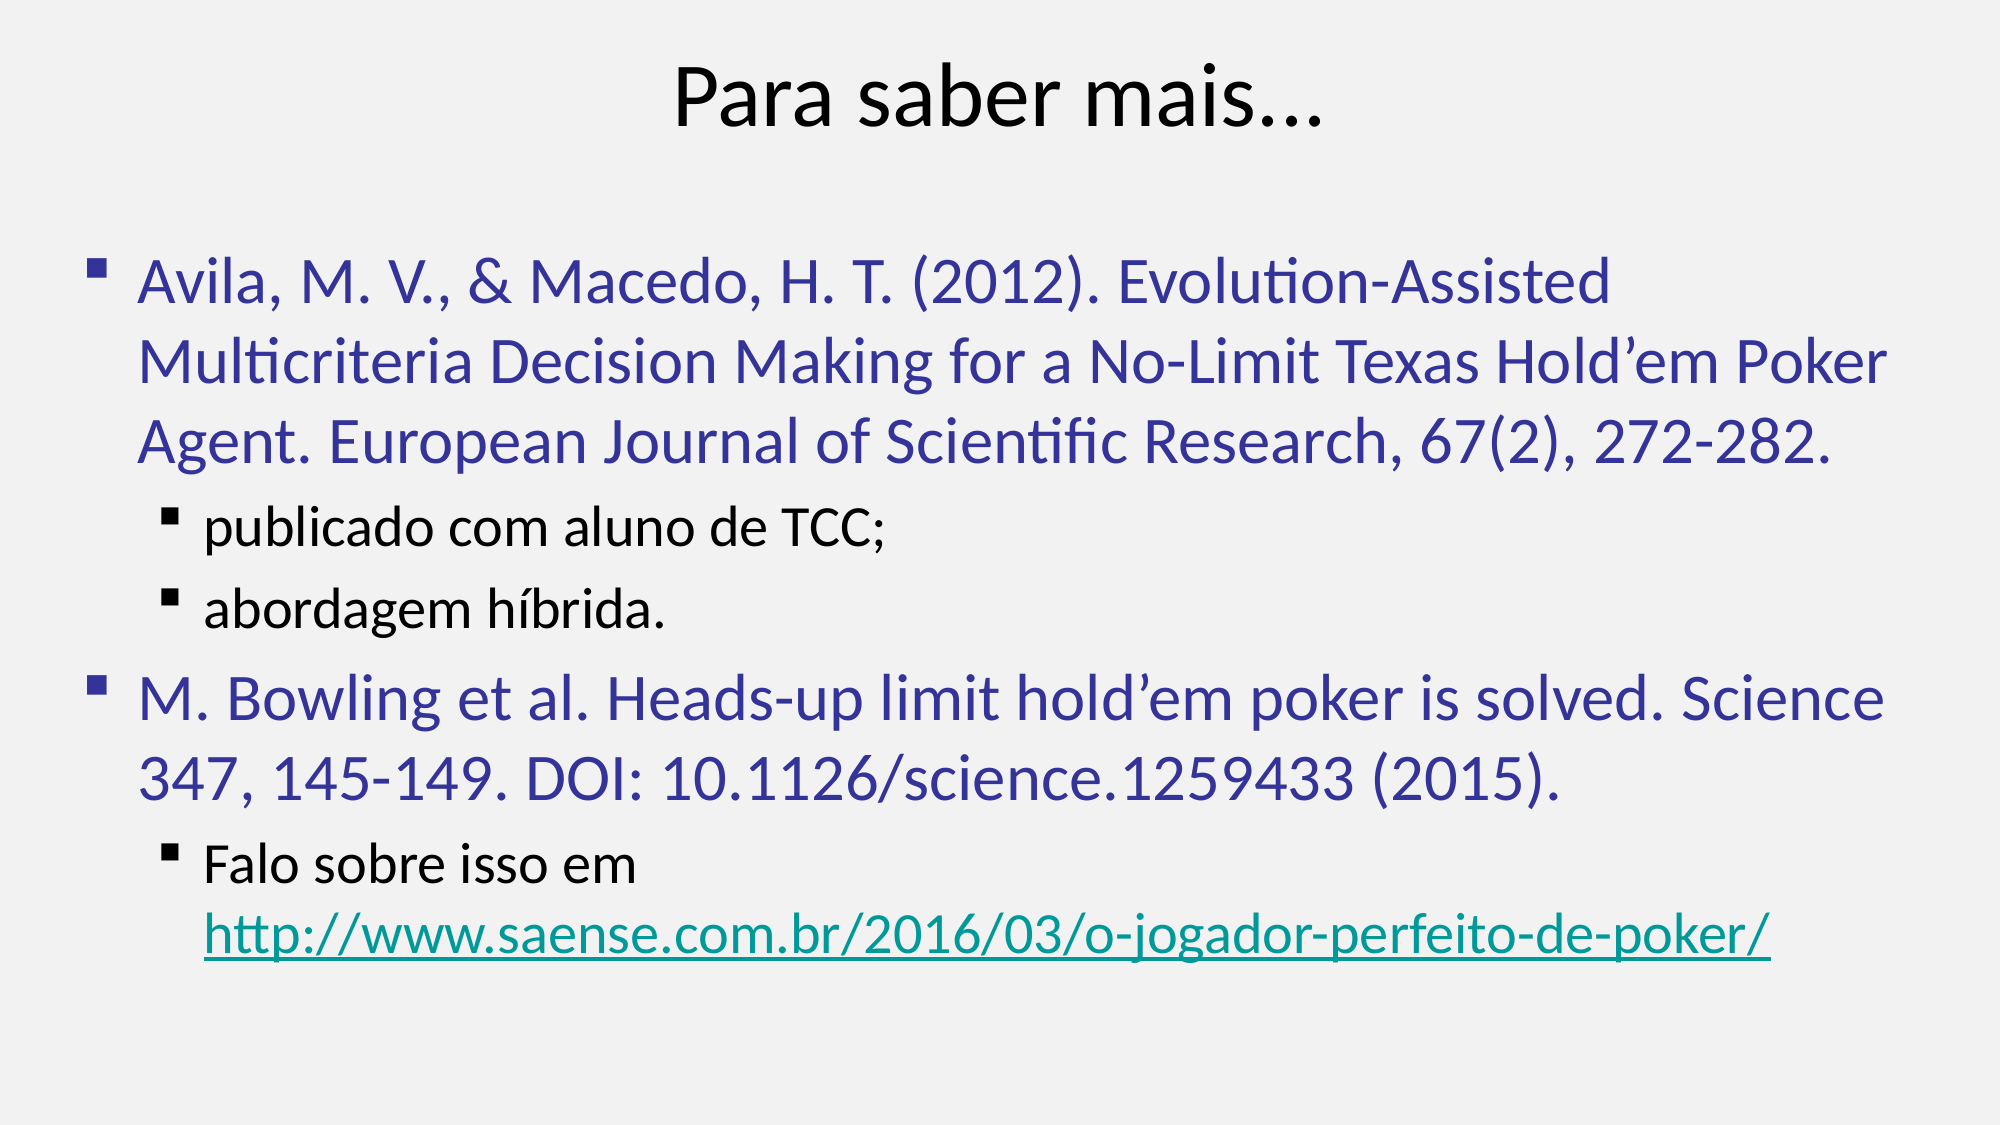

# Para saber mais...
Avila, M. V., & Macedo, H. T. (2012). Evolution-Assisted Multicriteria Decision Making for a No-Limit Texas Hold’em Poker Agent. European Journal of Scientific Research, 67(2), 272-282.
publicado com aluno de TCC;
abordagem híbrida.
M. Bowling et al. Heads-up limit hold’em poker is solved. Science 347, 145-149. DOI: 10.1126/science.1259433 (2015).
Falo sobre isso em http://www.saense.com.br/2016/03/o-jogador-perfeito-de-poker/